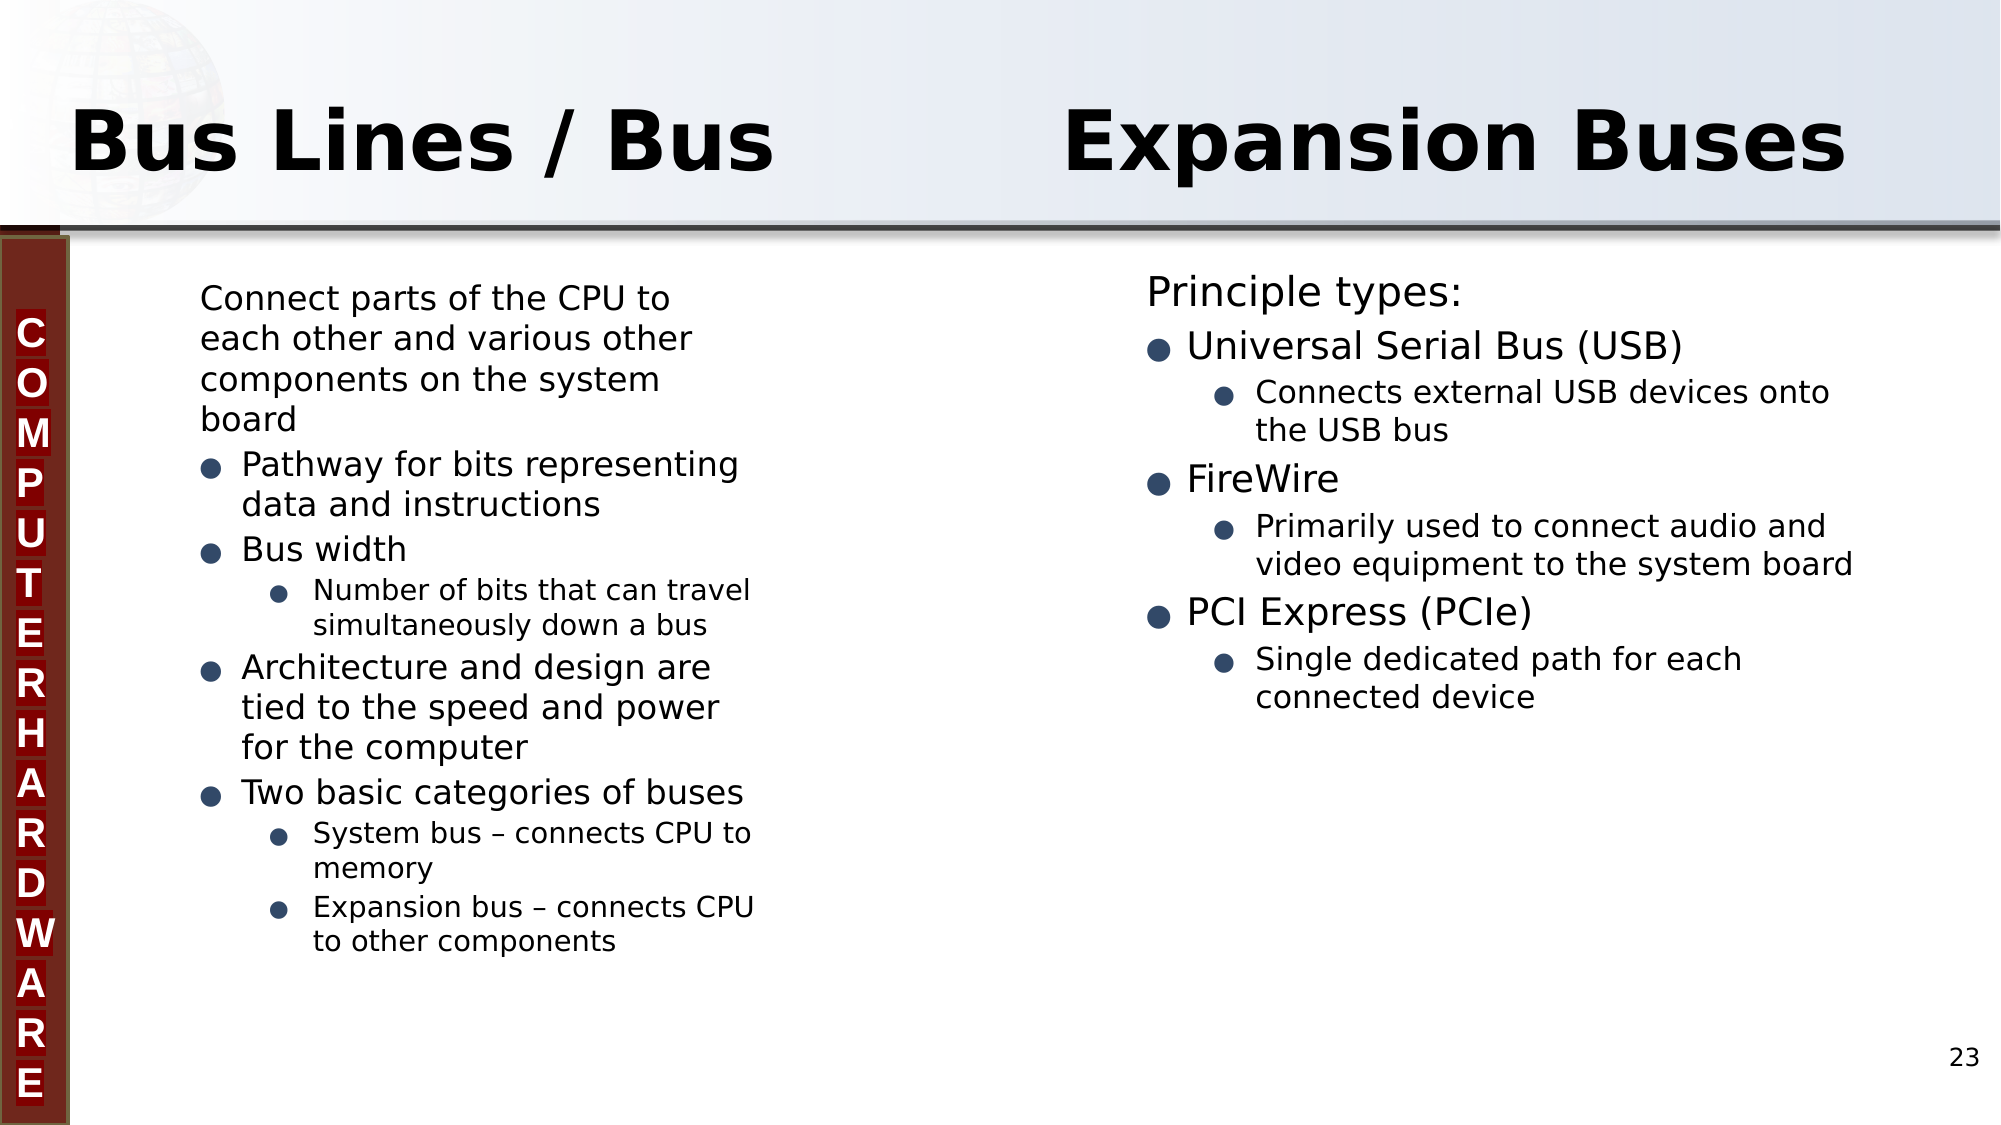

# Bus Lines / Bus
Expansion Buses
Principle types:
Universal Serial Bus (USB)
Connects external USB devices onto the USB bus
FireWire
Primarily used to connect audio and video equipment to the system board
PCI Express (PCIe)
Single dedicated path for each connected device
Connect parts of the CPU to each other and various other components on the system board
Pathway for bits representing data and instructions
Bus width
Number of bits that can travel simultaneously down a bus
Architecture and design are tied to the speed and power for the computer
Two basic categories of buses
System bus – connects CPU to memory
Expansion bus – connects CPU to other components
23